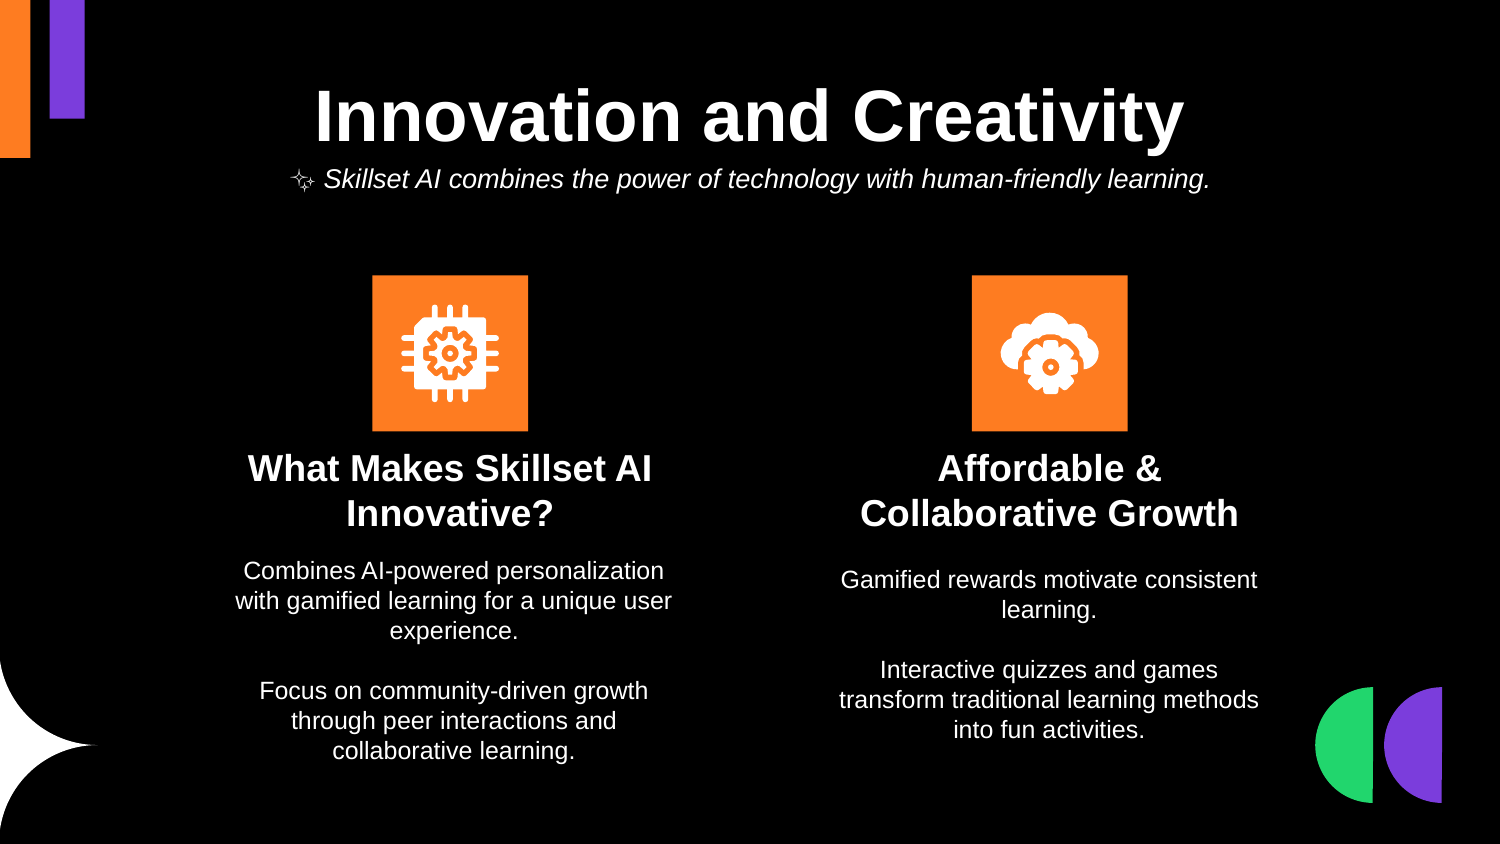

# Innovation and Creativity ✨ Skillset AI combines the power of technology with human-friendly learning.

What Makes Skillset AI Innovative?
Affordable & Collaborative Growth
Combines AI-powered personalization with gamified learning for a unique user experience.

Focus on community-driven growth through peer interactions and collaborative learning.

Gamified rewards motivate consistent learning.

Interactive quizzes and games transform traditional learning methods into fun activities.